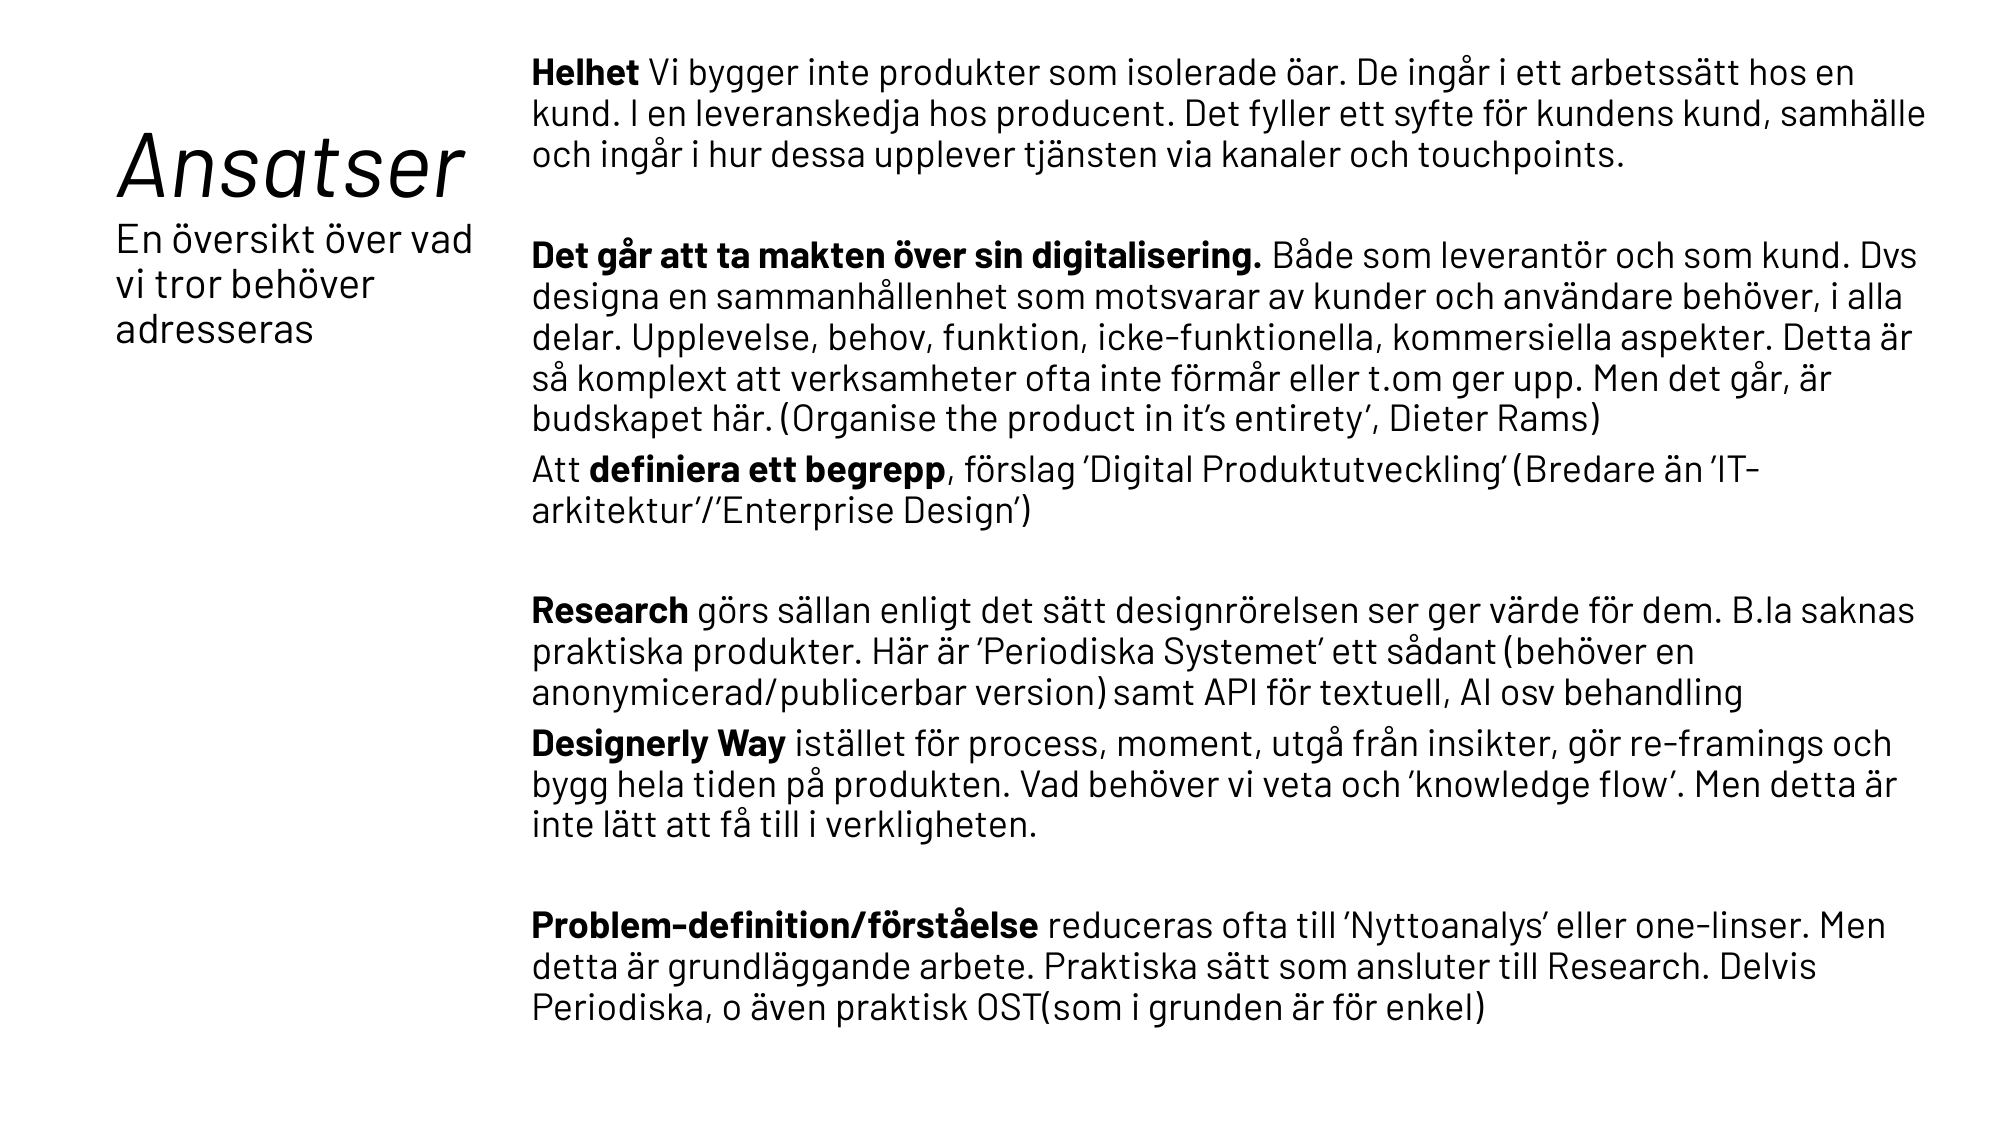

Helhet Vi bygger inte produkter som isolerade öar. De ingår i ett arbetssätt hos en kund. I en leveranskedja hos producent. Det fyller ett syfte för kundens kund, samhälle och ingår i hur dessa upplever tjänsten via kanaler och touchpoints.

Det går att ta makten över sin digitalisering. Både som leverantör och som kund. Dvs designa en sammanhållenhet som motsvarar av kunder och användare behöver, i alla delar. Upplevelse, behov, funktion, icke-funktionella, kommersiella aspekter. Detta är så komplext att verksamheter ofta inte förmår eller t.om ger upp. Men det går, är budskapet här. (Organise the product in it’s entirety’, Dieter Rams)
Att definiera ett begrepp, förslag ’Digital Produktutveckling’ (Bredare än ’IT-arkitektur’/’Enterprise Design’)

Research görs sällan enligt det sätt designrörelsen ser ger värde för dem. B.la saknas praktiska produkter. Här är ’Periodiska Systemet’ ett sådant (behöver en anonymicerad/publicerbar version) samt API för textuell, AI osv behandling
Designerly Way istället för process, moment, utgå från insikter, gör re-framings och bygg hela tiden på produkten. Vad behöver vi veta och ’knowledge flow’. Men detta är inte lätt att få till i verkligheten.

Problem-definition/förståelse reduceras ofta till ’Nyttoanalys’ eller one-linser. Men detta är grundläggande arbete. Praktiska sätt som ansluter till Research. Delvis Periodiska, o även praktisk OST(som i grunden är för enkel)

# Ansatser En översikt över vad vi tror behöver adresseras